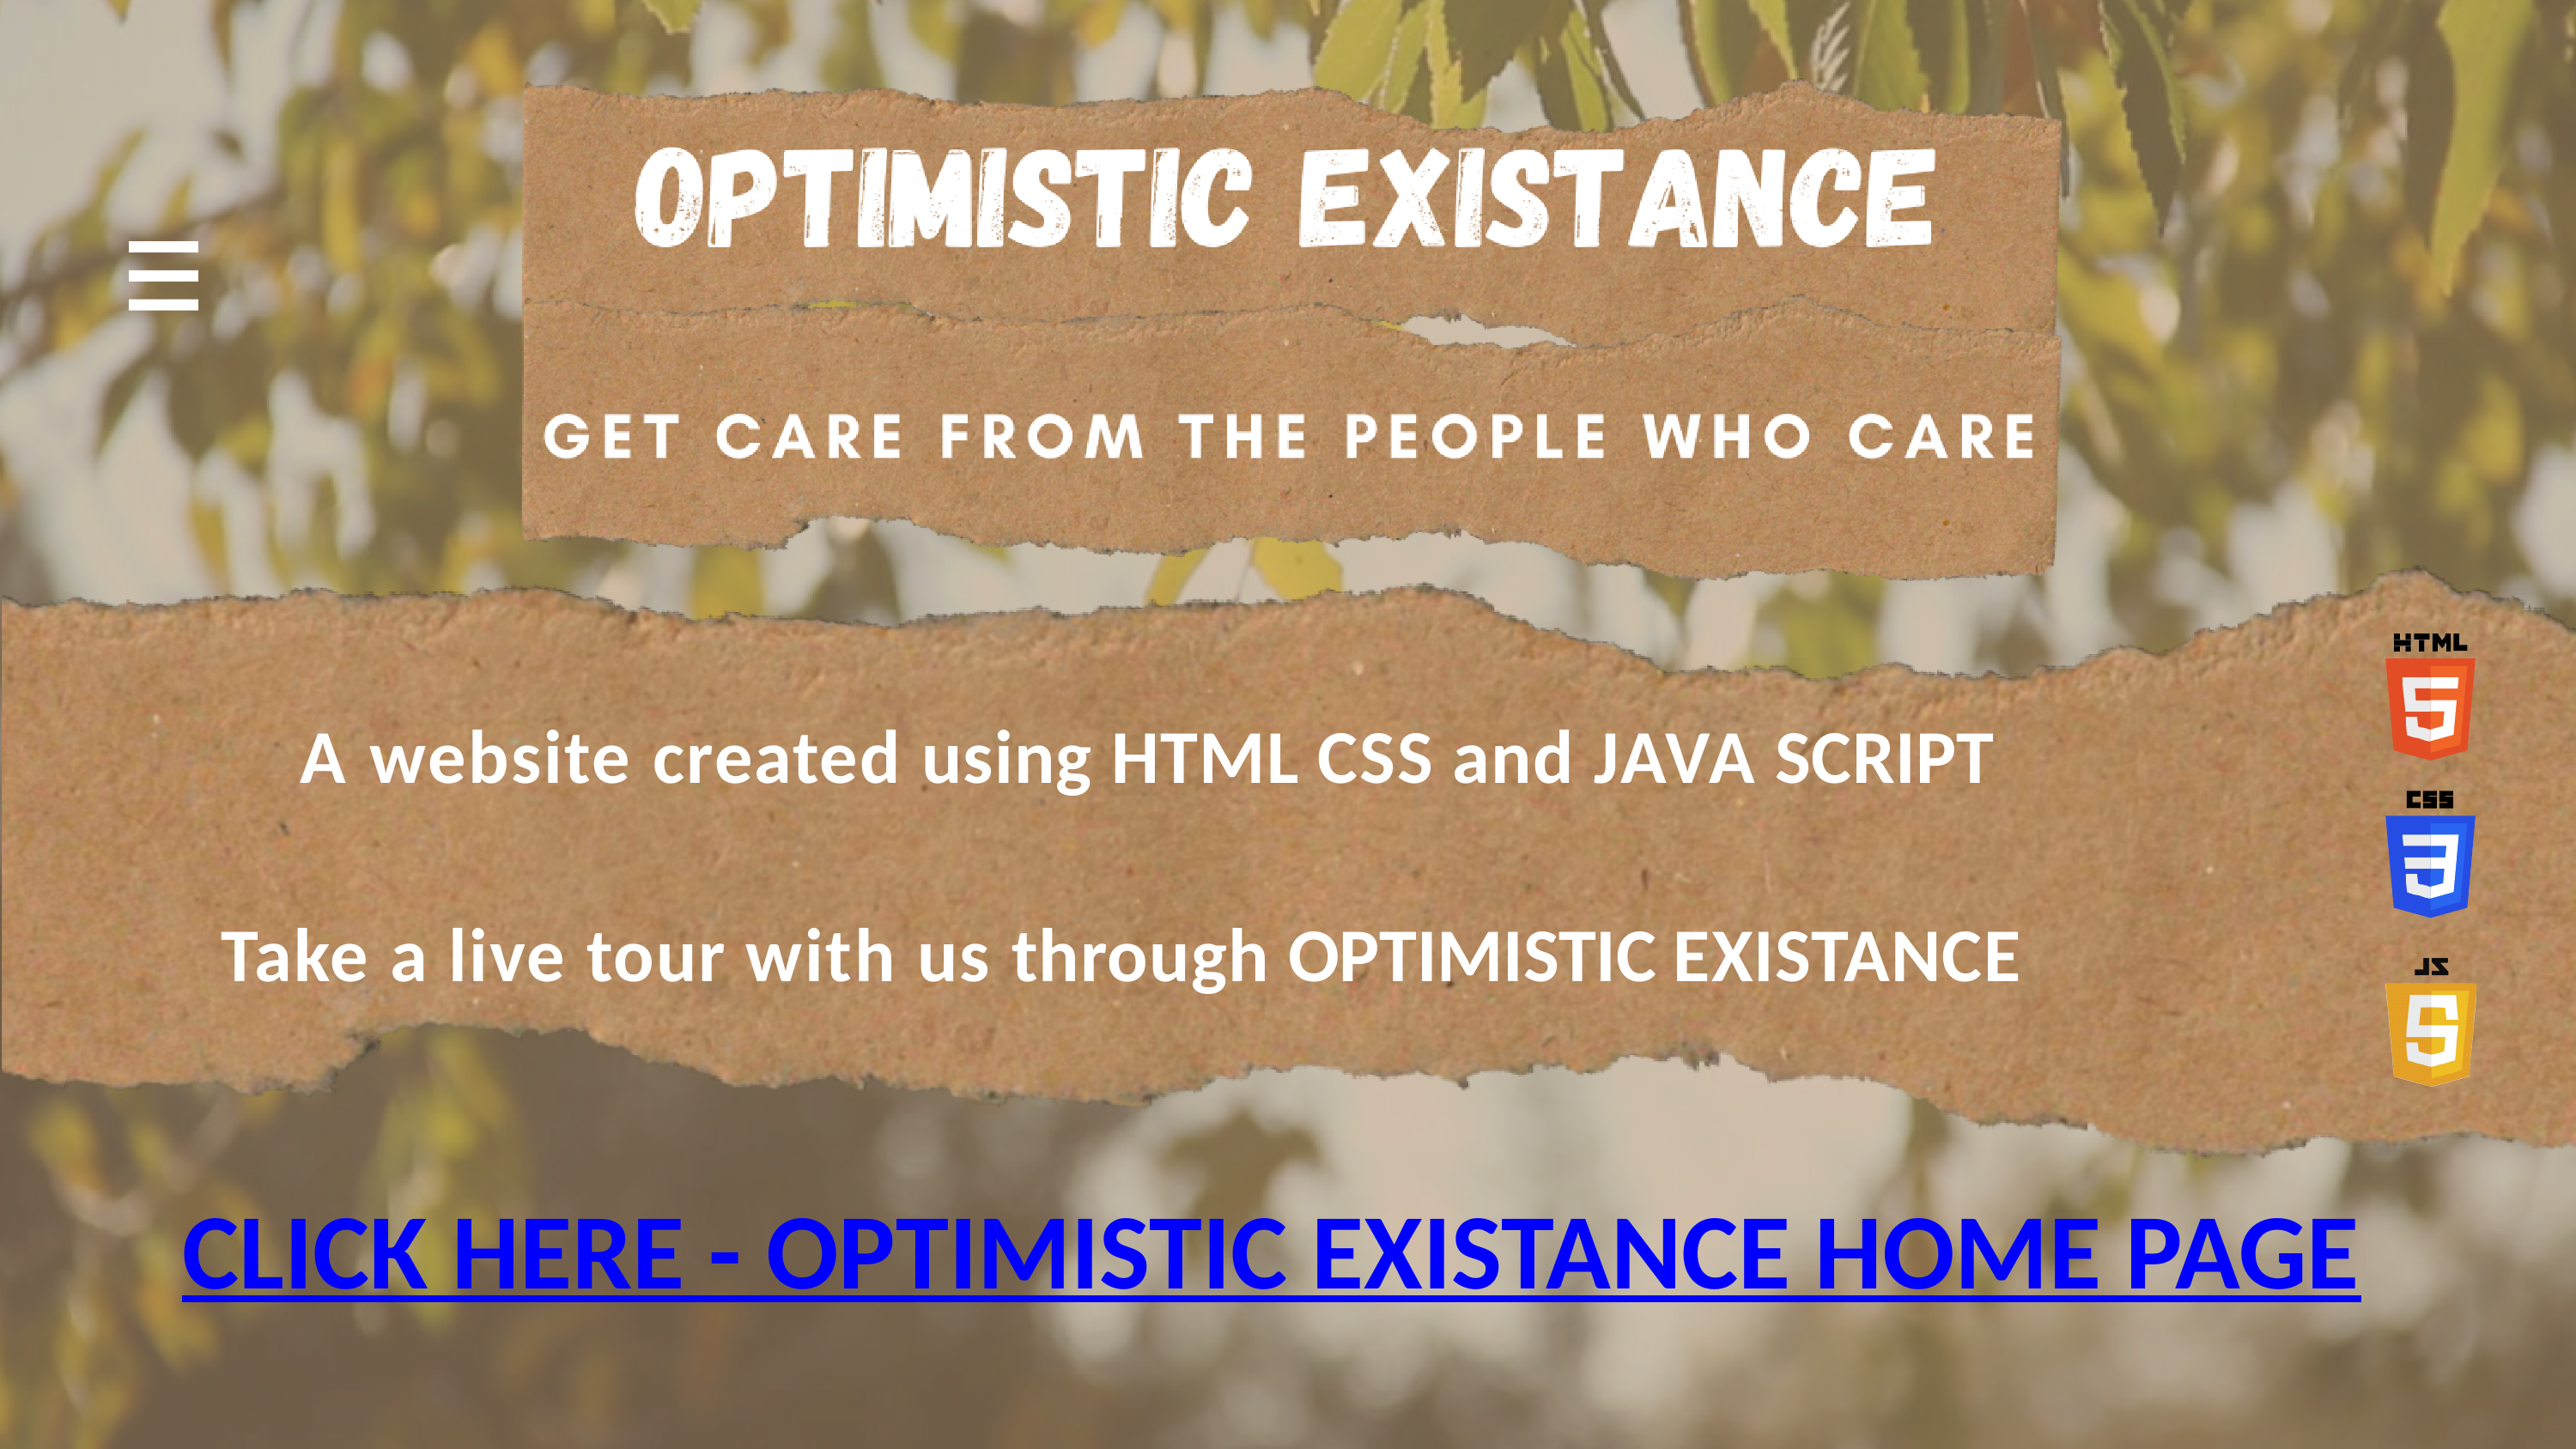

A website created using HTML CSS and JAVA SCRIPT

Take a live tour with us through OPTIMISTIC EXISTANCE
CLICK HERE - OPTIMISTIC EXISTANCE HOME PAGE
4